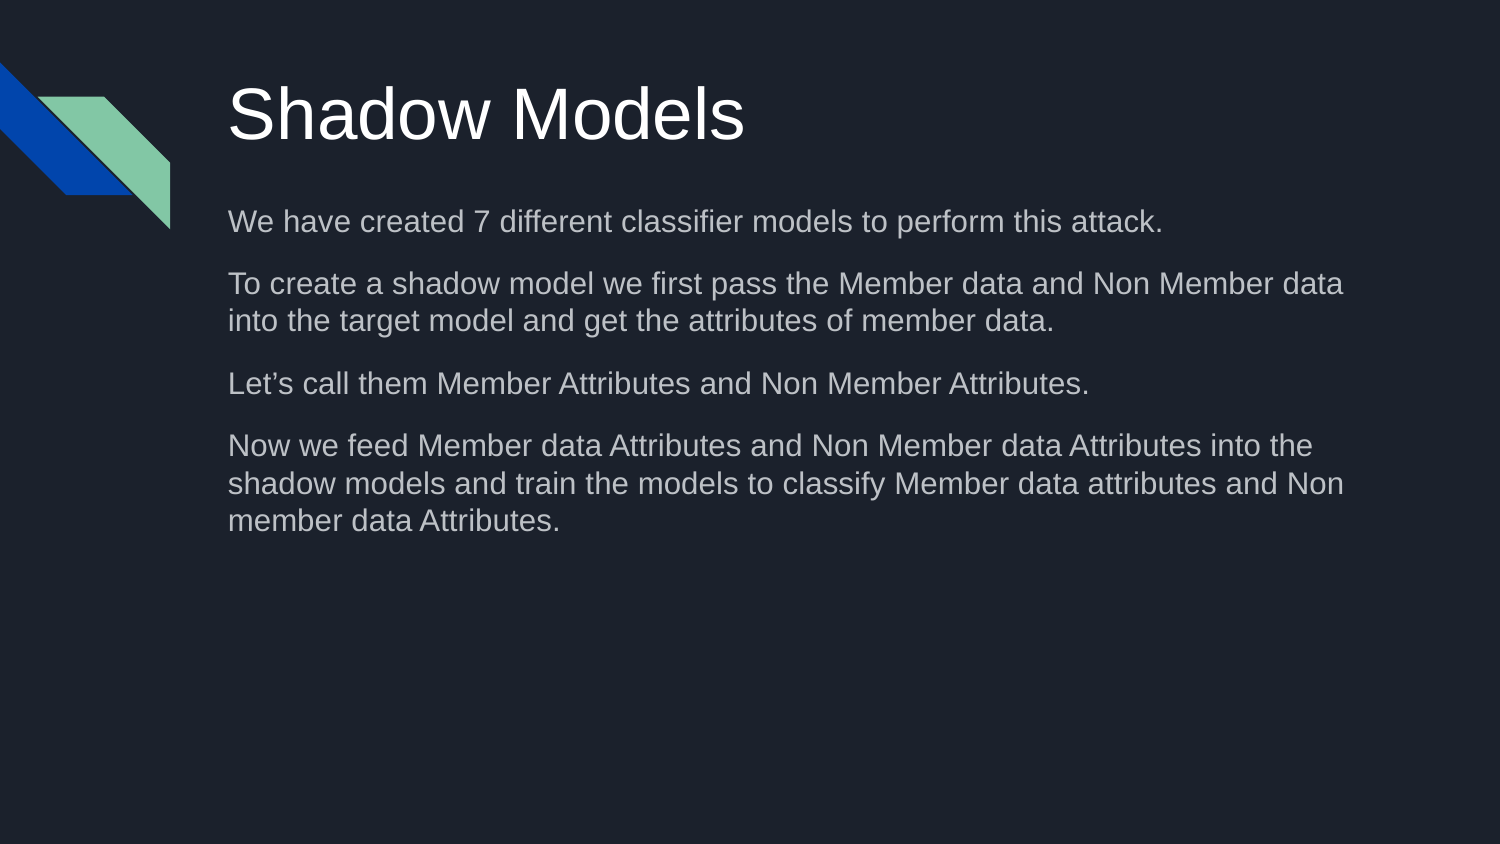

# Shadow Models
We have created 7 different classifier models to perform this attack.
To create a shadow model we first pass the Member data and Non Member data into the target model and get the attributes of member data.
Let’s call them Member Attributes and Non Member Attributes.
Now we feed Member data Attributes and Non Member data Attributes into the shadow models and train the models to classify Member data attributes and Non member data Attributes.